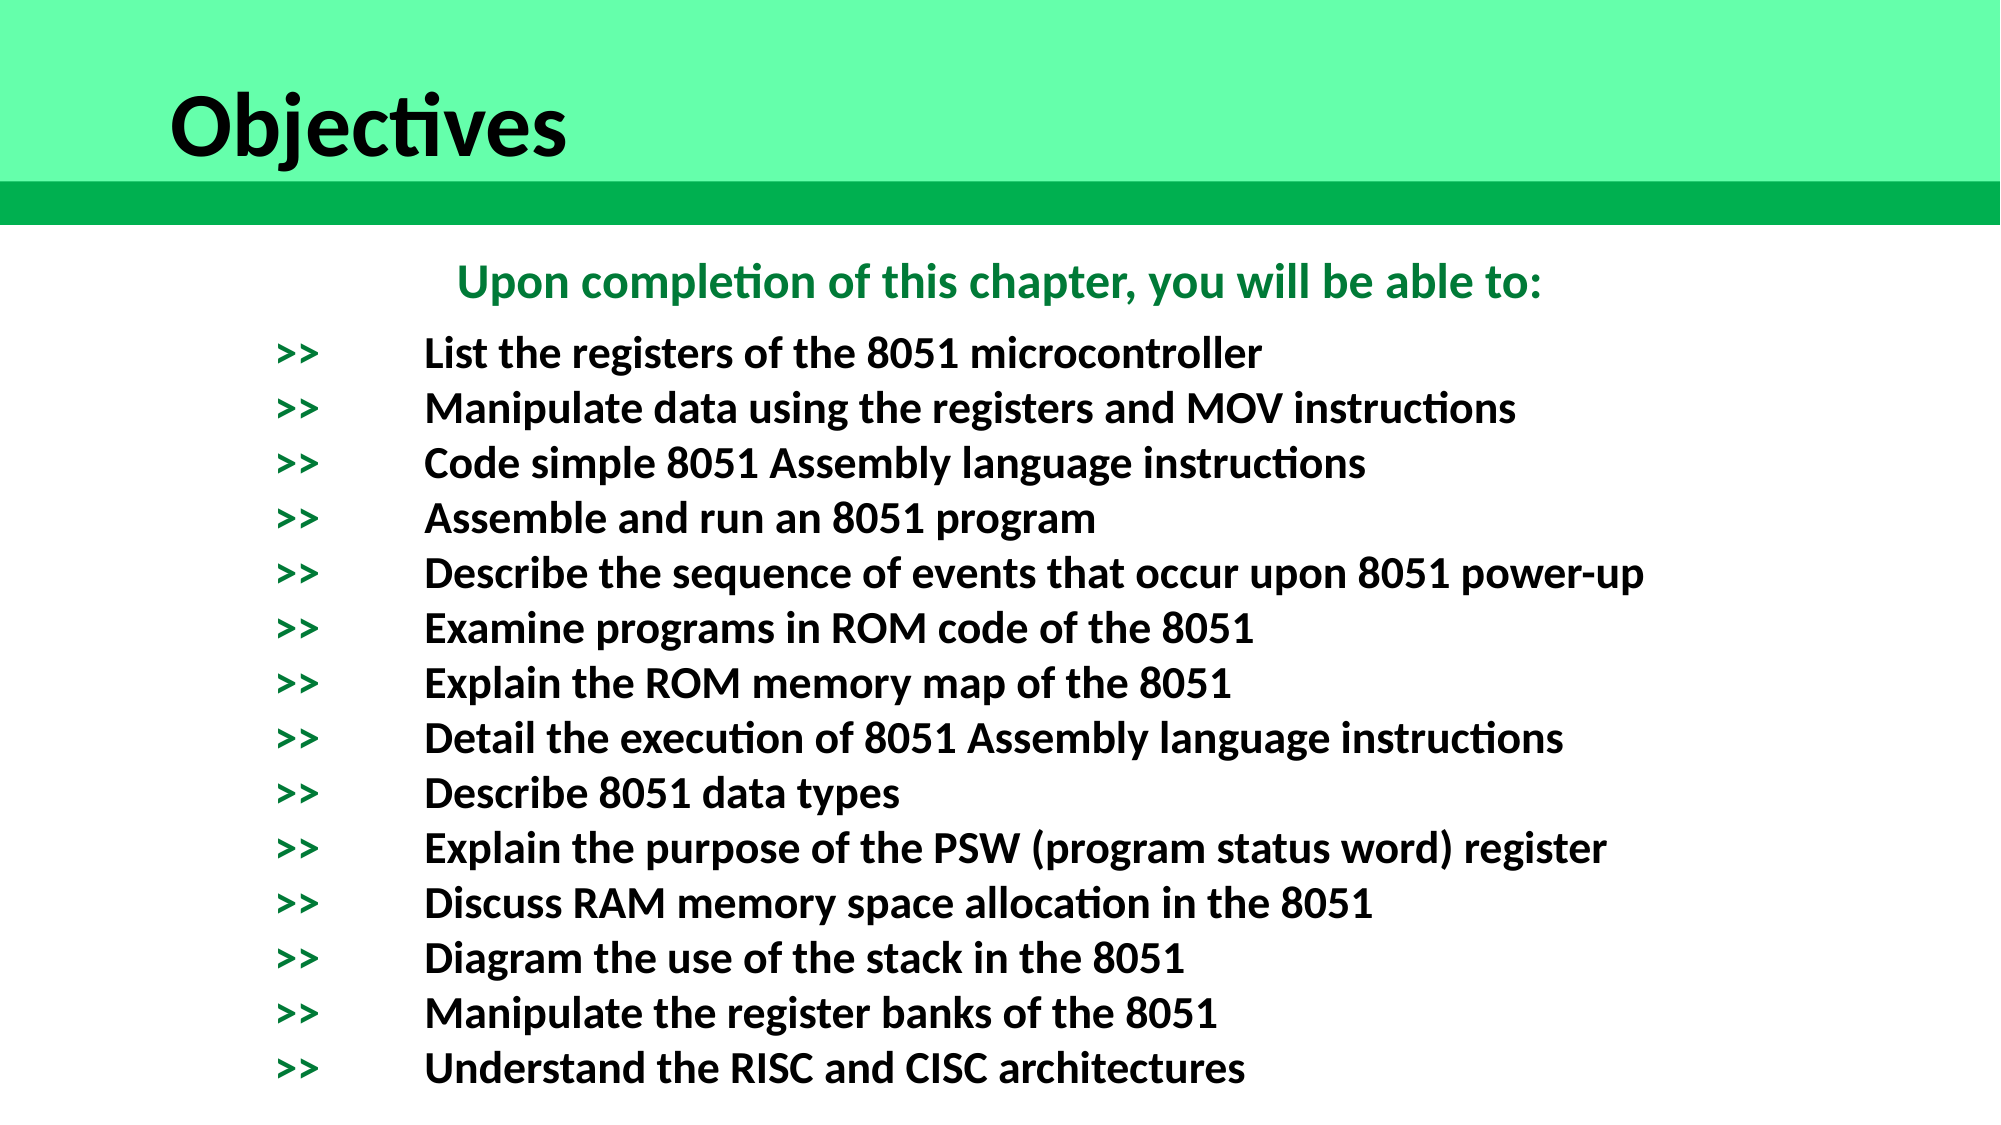

Objectives
Upon completion of this chapter, you will be able to:

	>> 	List the registers of the 8051 microcontroller
	>> 	Manipulate data using the registers and MOV instructions
	>> 	Code simple 8051 Assembly language instructions
	>> 	Assemble and run an 8051 program
	>> 	Describe the sequence of events that occur upon 8051 power-up
	>> 	Examine programs in ROM code of the 8051
	>> 	Explain the ROM memory map of the 8051
	>> 	Detail the execution of 8051 Assembly language instructions
	>> 	Describe 8051 data types
	>> 	Explain the purpose of the PSW (program status word) register
	>> 	Discuss RAM memory space allocation in the 8051
	>> 	Diagram the use of the stack in the 8051
	>> 	Manipulate the register banks of the 8051
	>> 	Understand the RISC and CISC architectures